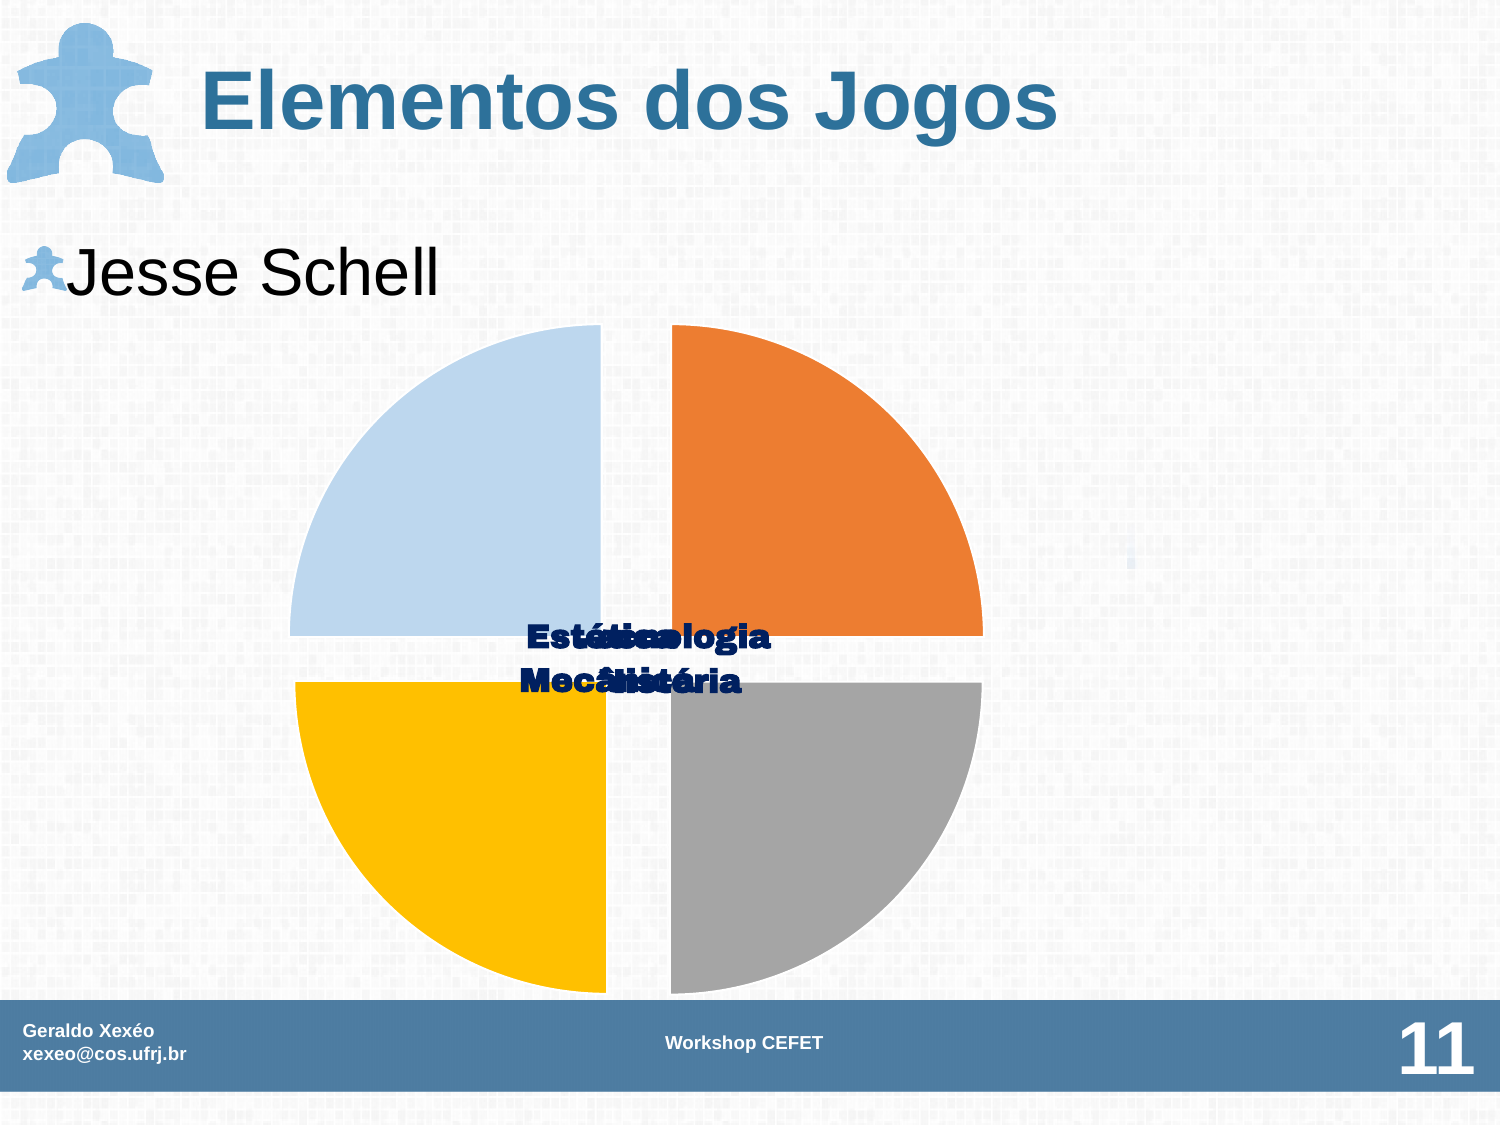

# Elementos dos Jogos
Jesse Schell
Tecnologia
História
Mecânica
Estética
Geraldo Xexéo xexeo@cos.ufrj.br
Workshop CEFET
11